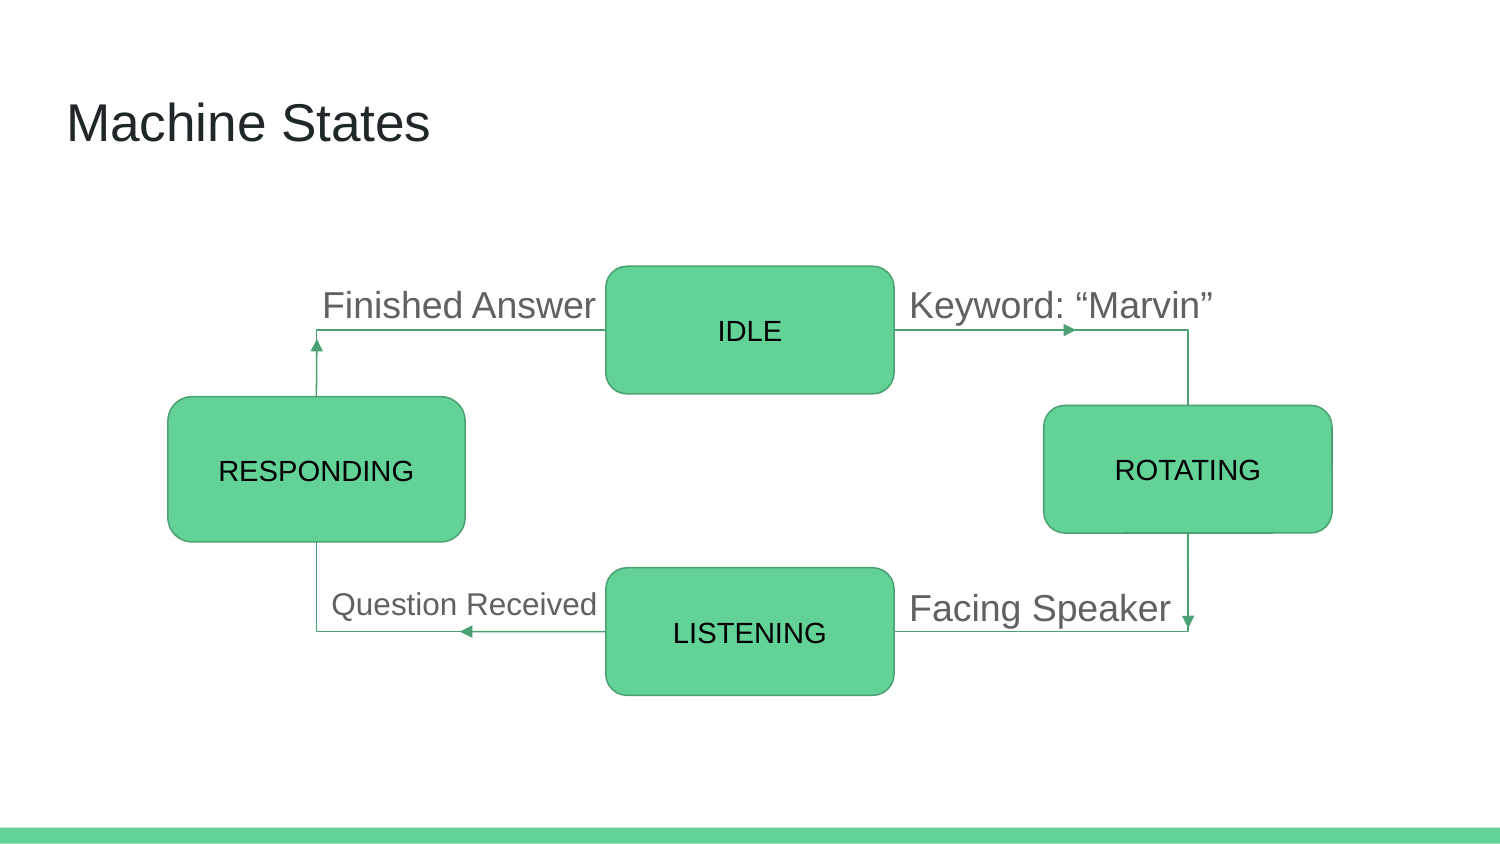

# Machine States
Finished Answer
IDLE
Keyword: “Marvin”
RESPONDING
ROTATING
LISTENING
Question Received
Facing Speaker